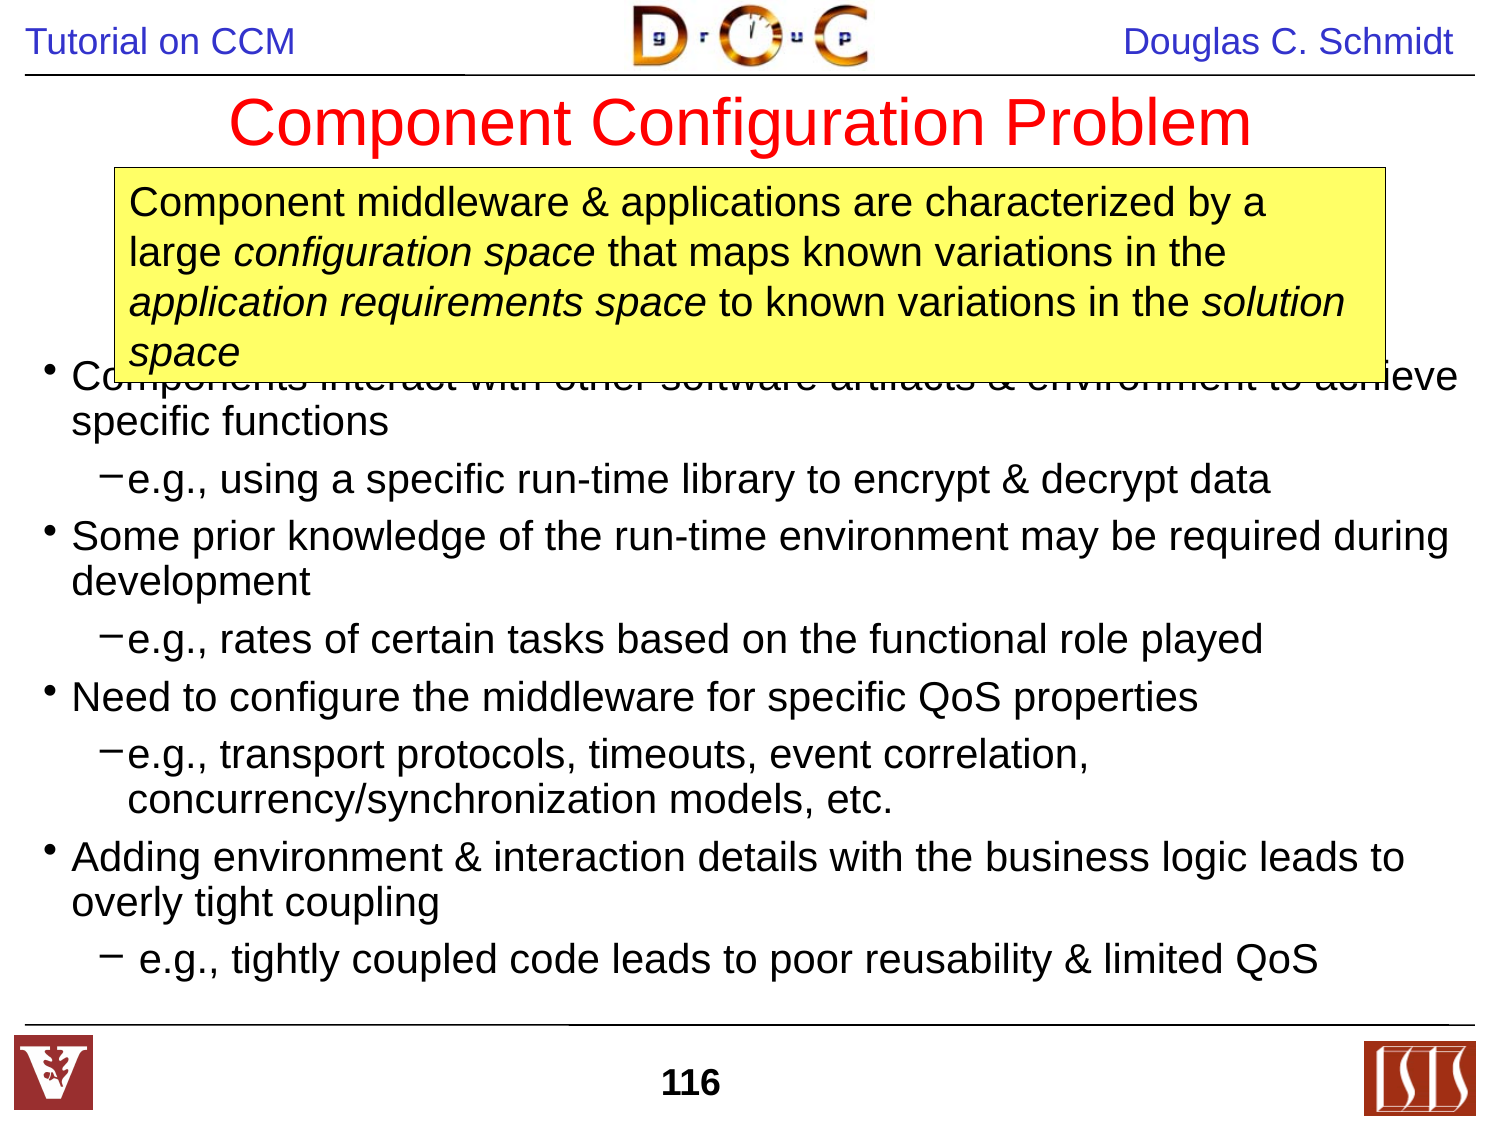

# Component Configuration Problem
Component middleware & applications are characterized by a large configuration space that maps known variations in the application requirements space to known variations in the solution space
Components interact with other software artifacts & environment to achieve specific functions
e.g., using a specific run-time library to encrypt & decrypt data
Some prior knowledge of the run-time environment may be required during development
e.g., rates of certain tasks based on the functional role played
Need to configure the middleware for specific QoS properties
e.g., transport protocols, timeouts, event correlation, concurrency/synchronization models, etc.
Adding environment & interaction details with the business logic leads to overly tight coupling
 e.g., tightly coupled code leads to poor reusability & limited QoS